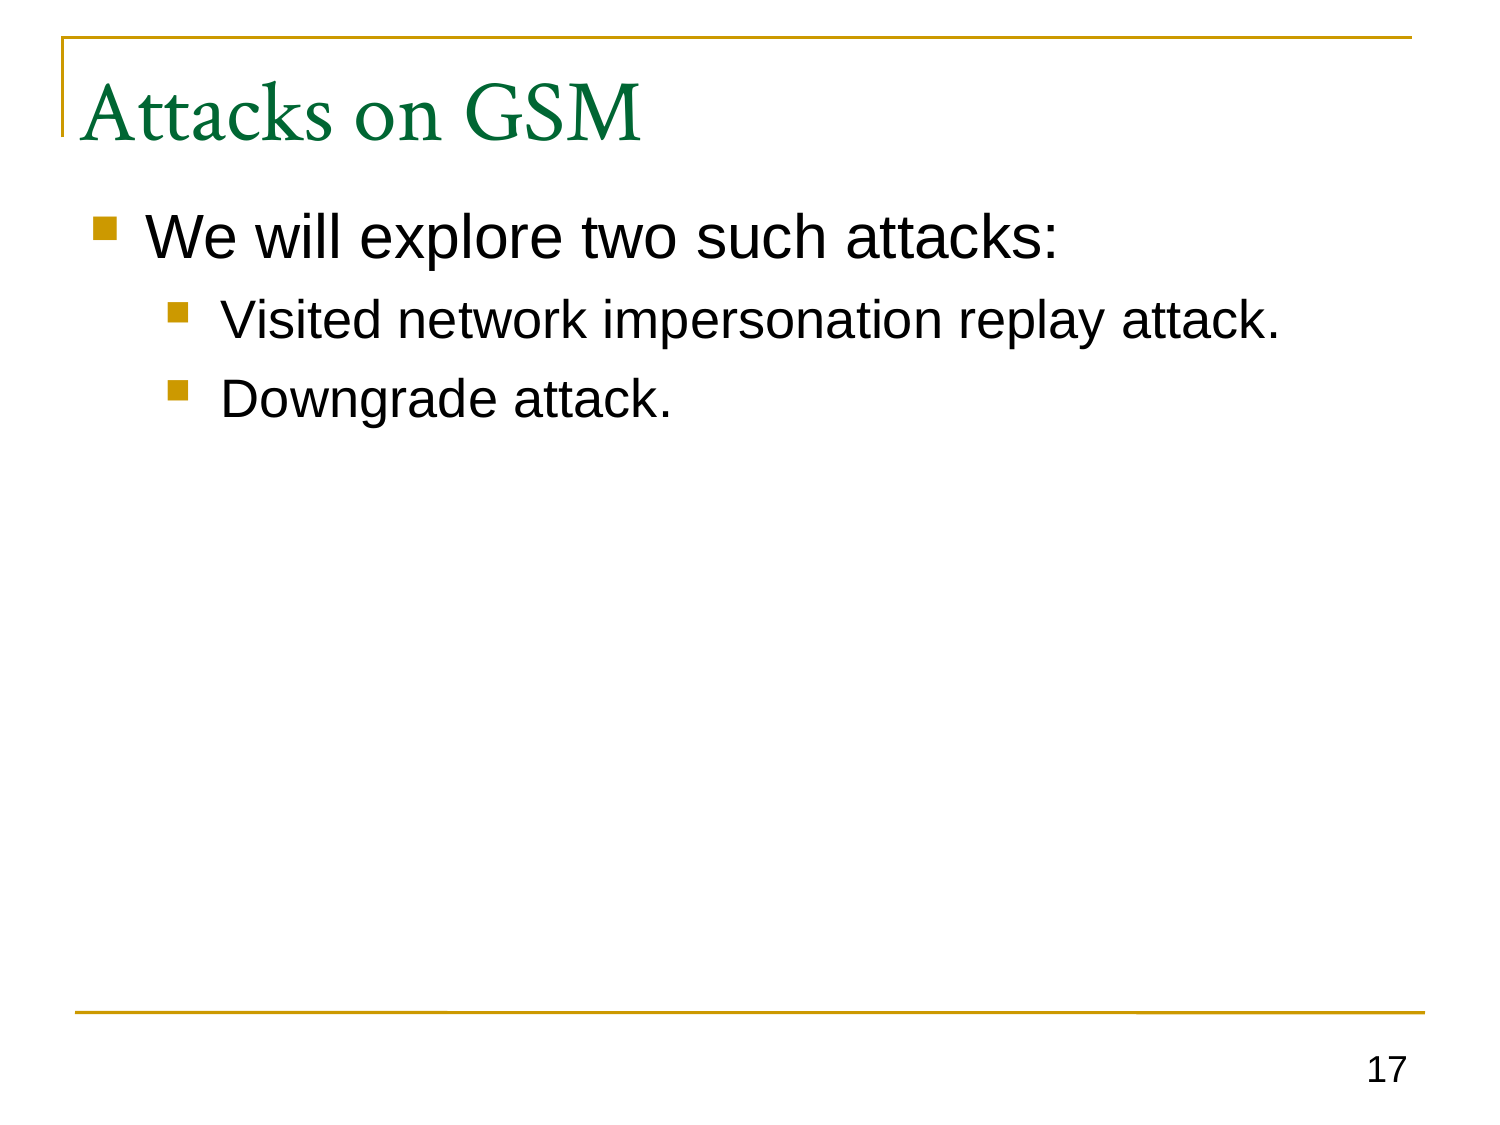

Attacks on GSM
We will explore two such attacks:
Visited network impersonation replay attack.
Downgrade attack.
17